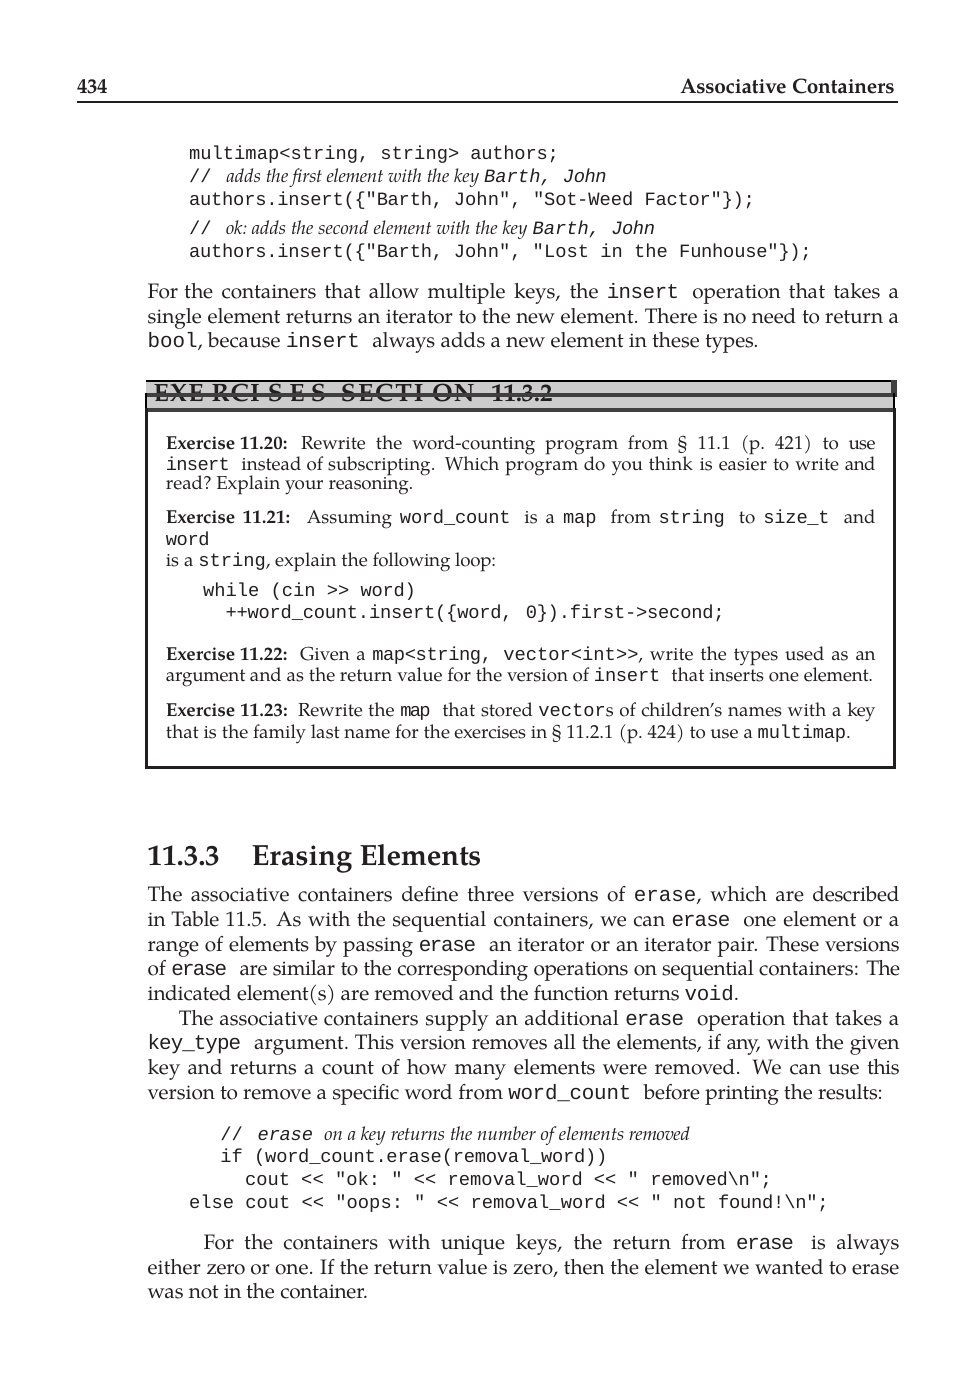

434
Associative Containers

multimap<string, string> authors;
// adds the first element with the key Barth, John
authors.insert({"Barth, John", "Sot-Weed Factor"});
// ok: adds the second element with the key Barth, John
authors.insert({"Barth, John", "Lost in the Funhouse"});

For the containers that allow multiple keys, the insert operation that takes a single element returns an iterator to the new element. There is no need to return a bool, because insert always adds a new element in these types.
|  |
| --- |
| Exe rci s e s Secti on 11.3.2 |
| Exercise 11.20: Rewrite the word-counting program from § 11.1 (p. 421) to use insert instead of subscripting. Which program do you think is easier to write and read? Explain your reasoning. Exercise 11.21: Assuming word\_count is a map from string to size\_t and word is a string, explain the following loop: while (cin >> word) ++word\_count.insert({word, 0}).first->second; Exercise 11.22: Given a map<string, vector<int>>, write the types used as an argument and as the return value for the version of insert that inserts one element. Exercise 11.23: Rewrite the map that stored vectors of children’s names with a key that is the family last name for the exercises in § 11.2.1 (p. 424) to use a multimap. |
11.3.3	Erasing Elements
The associative containers define three versions of erase, which are described in Table 11.5. As with the sequential containers, we can erase one element or a range of elements by passing erase an iterator or an iterator pair. These versions of erase are similar to the corresponding operations on sequential containers: The indicated element(s) are removed and the function returns void.
The associative containers supply an additional erase operation that takes a key_type argument. This version removes all the elements, if any, with the given key and returns a count of how many elements were removed. We can use this version to remove a specific word from word_count before printing the results:
// erase on a key returns the number of elements removed
if (word_count.erase(removal_word))
cout << "ok: " << removal_word << " removed\n"; else cout << "oops: " << removal_word << " not found!\n";

For the containers with unique keys, the return from erase is always either zero or one. If the return value is zero, then the element we wanted to erase was not in the container.